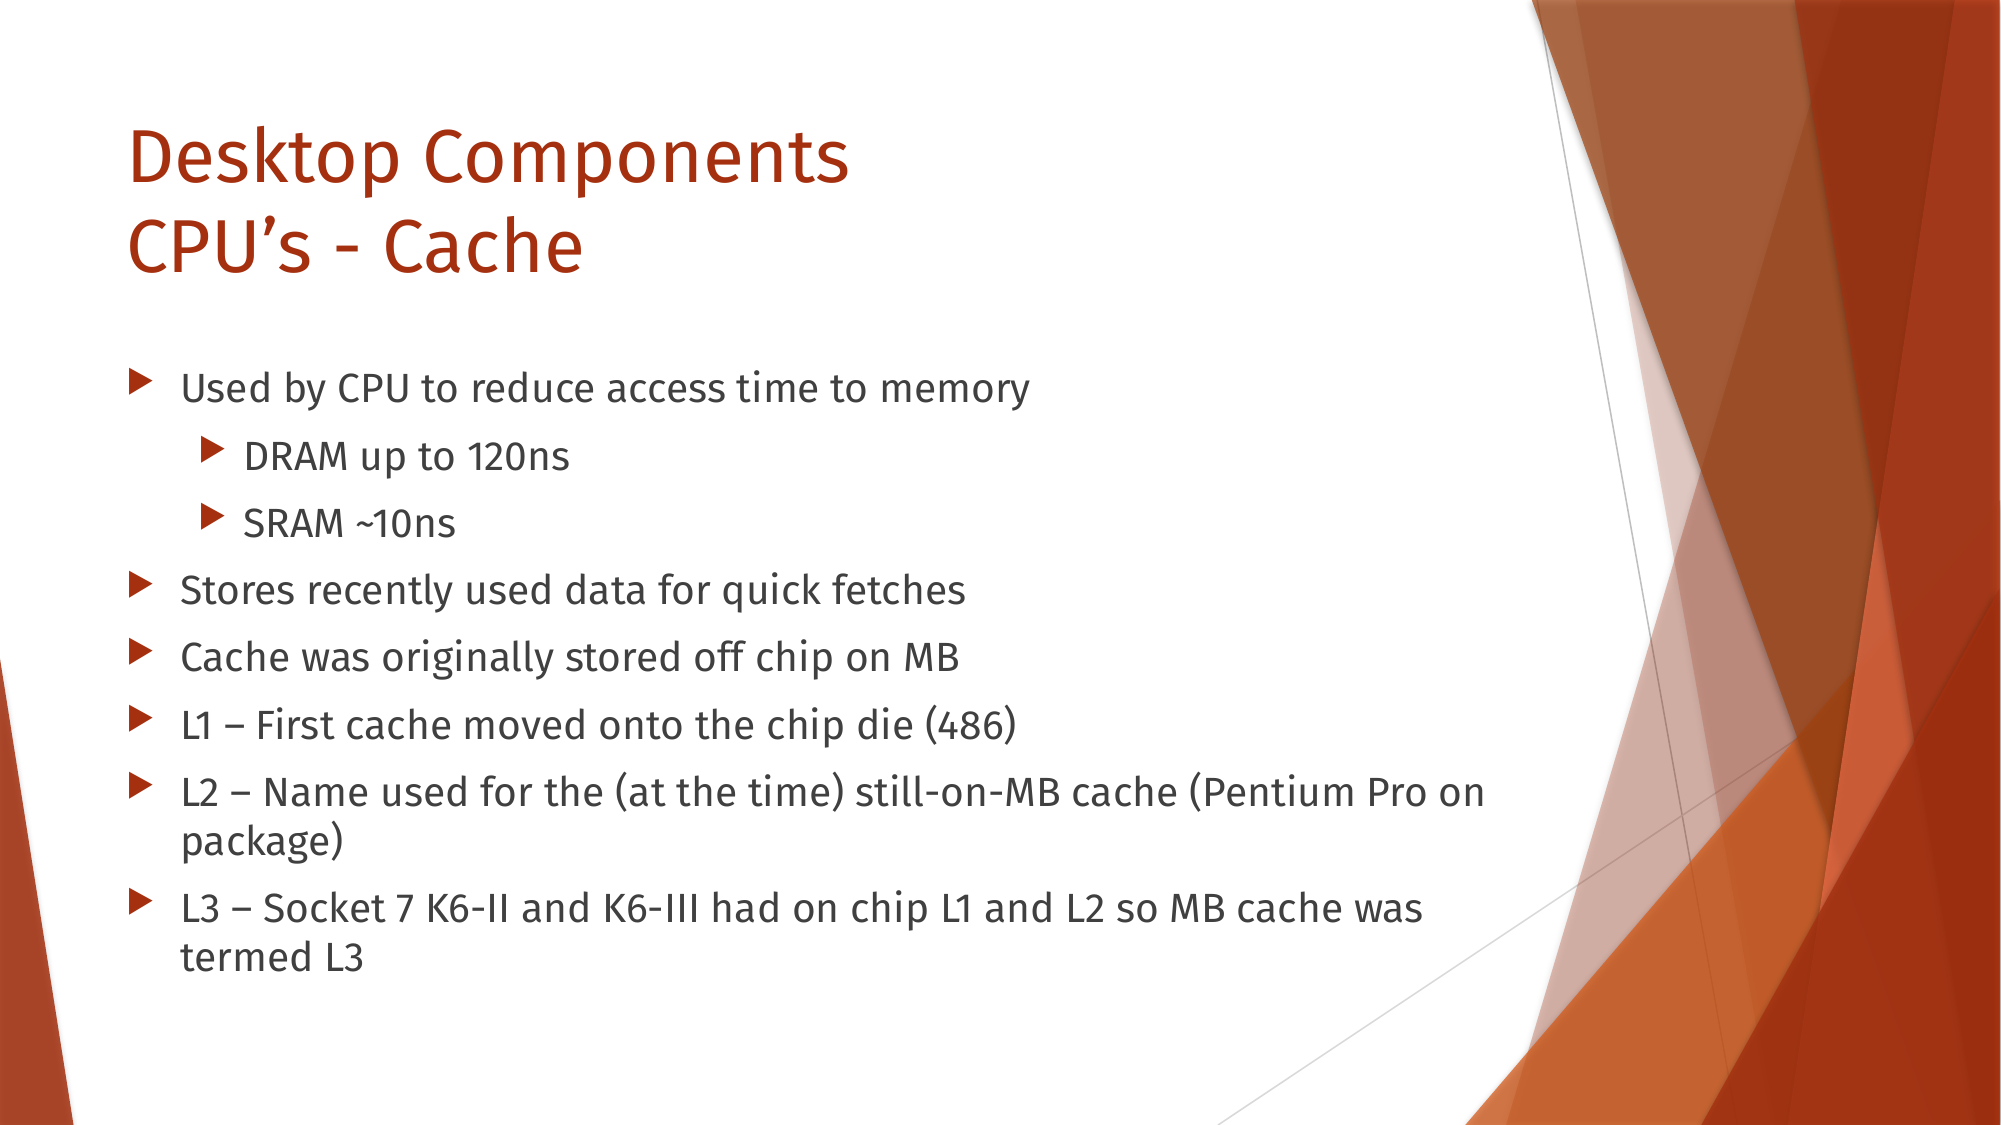

# Desktop Components CPU’s - Cache
Used by CPU to reduce access time to memory
DRAM up to 120ns
SRAM ~10ns
Stores recently used data for quick fetches
Cache was originally stored off chip on MB
L1 – First cache moved onto the chip die (486)
L2 – Name used for the (at the time) still-on-MB cache (Pentium Pro on package)
L3 – Socket 7 K6-II and K6-III had on chip L1 and L2 so MB cache was termed L3